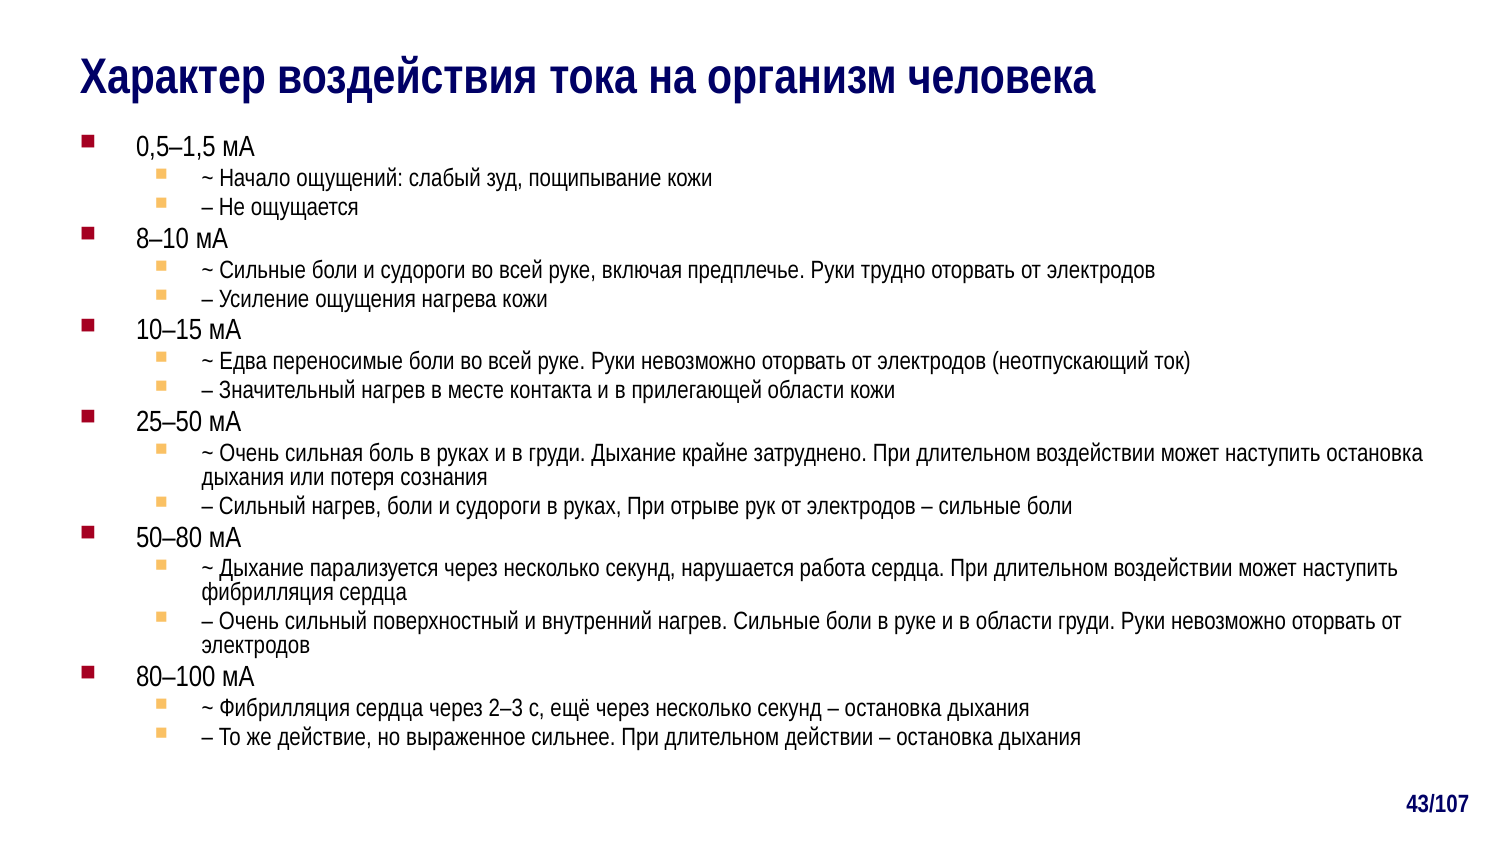

# Характер воздействия тока на организм человека
0,5–1,5 мА
~ Начало ощущений: слабый зуд, пощипывание кожи
– Не ощущается
8–10 мА
~ Сильные боли и судороги во всей руке, включая предплечье. Руки трудно оторвать от электродов
– Усиление ощущения нагрева кожи
10–15 мА
~ Едва переносимые боли во всей руке. Руки невозможно оторвать от электродов (неотпускающий ток)
– Значительный нагрев в месте контакта и в прилегающей области кожи
25–50 мА
~ Очень сильная боль в руках и в груди. Дыхание крайне затруднено. При длительном воздействии может наступить остановка дыхания или потеря сознания
– Сильный нагрев, боли и судороги в руках, При отрыве рук от электродов – сильные боли
50–80 мА
~ Дыхание парализуется через несколько секунд, нарушается работа сердца. При длительном воздействии может наступить фибрилляция сердца
– Очень сильный поверхностный и внутренний нагрев. Сильные боли в руке и в области груди. Руки невозможно оторвать от электродов
80–100 мА
~ Фибрилляция сердца через 2–3 с, ещё через несколько секунд – остановка дыхания
– То же действие, но выраженное сильнее. При длительном действии – остановка дыхания